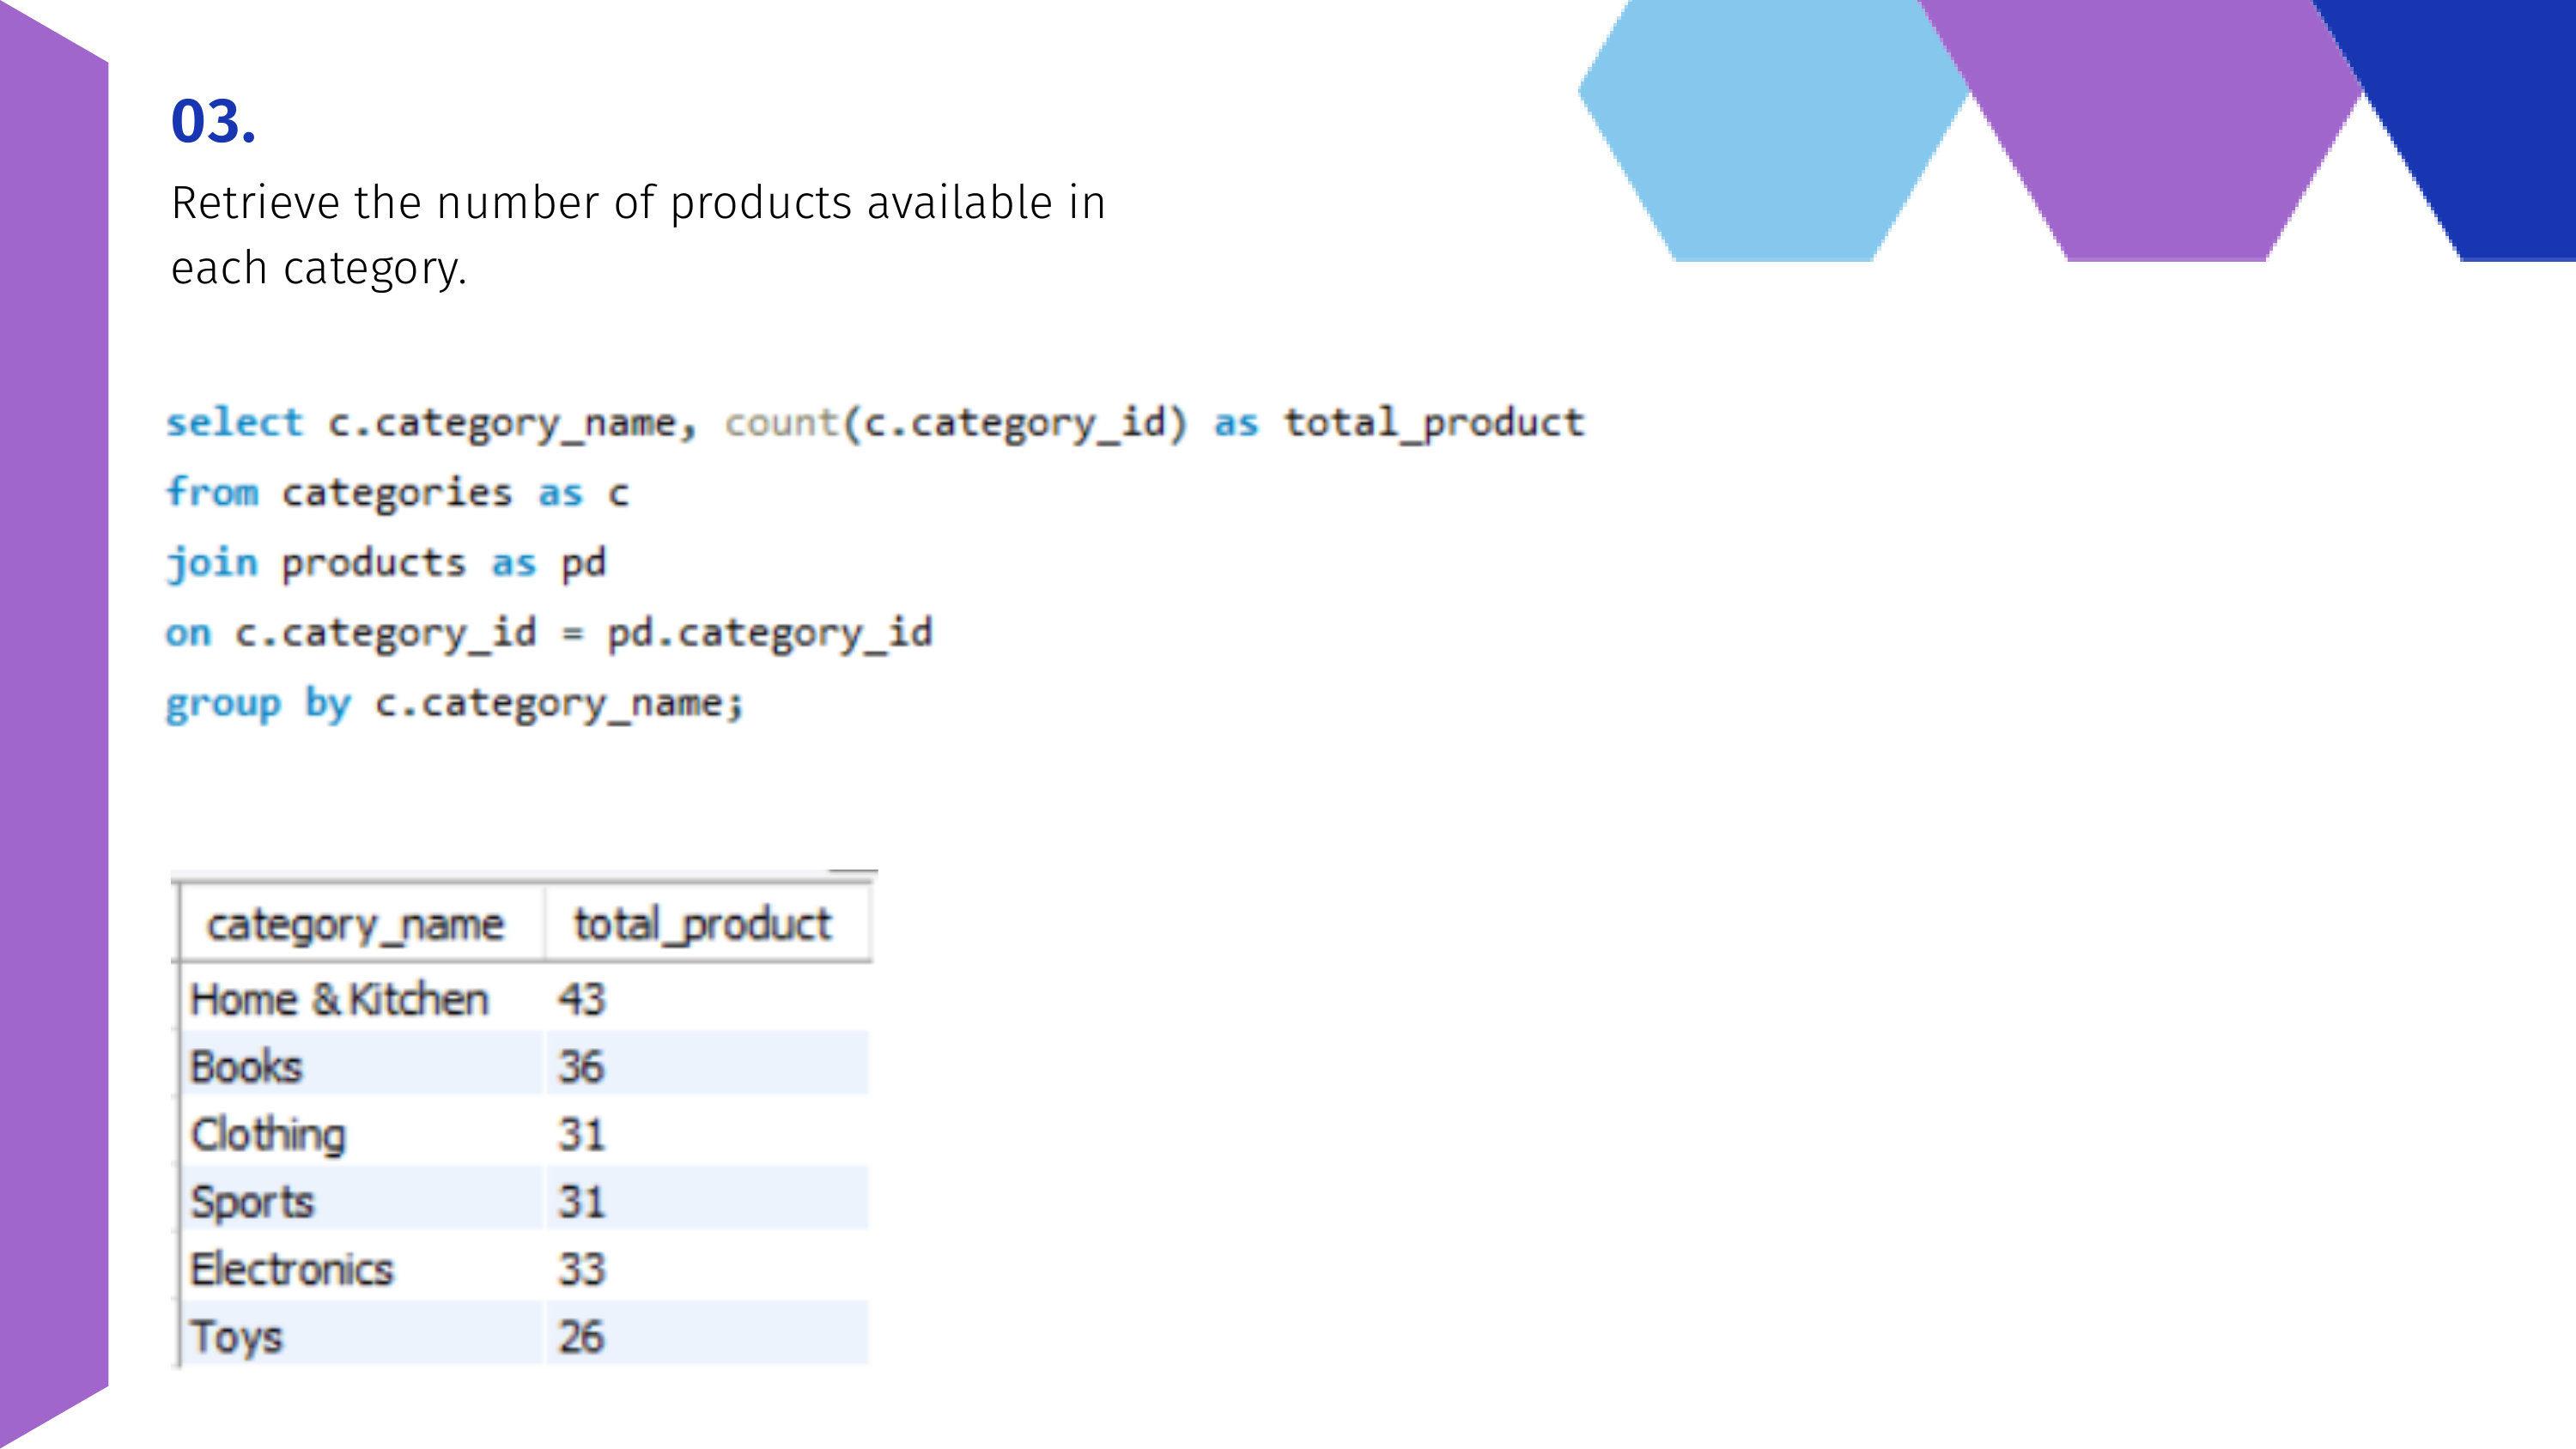

03.
Retrieve the number of products available in each category.